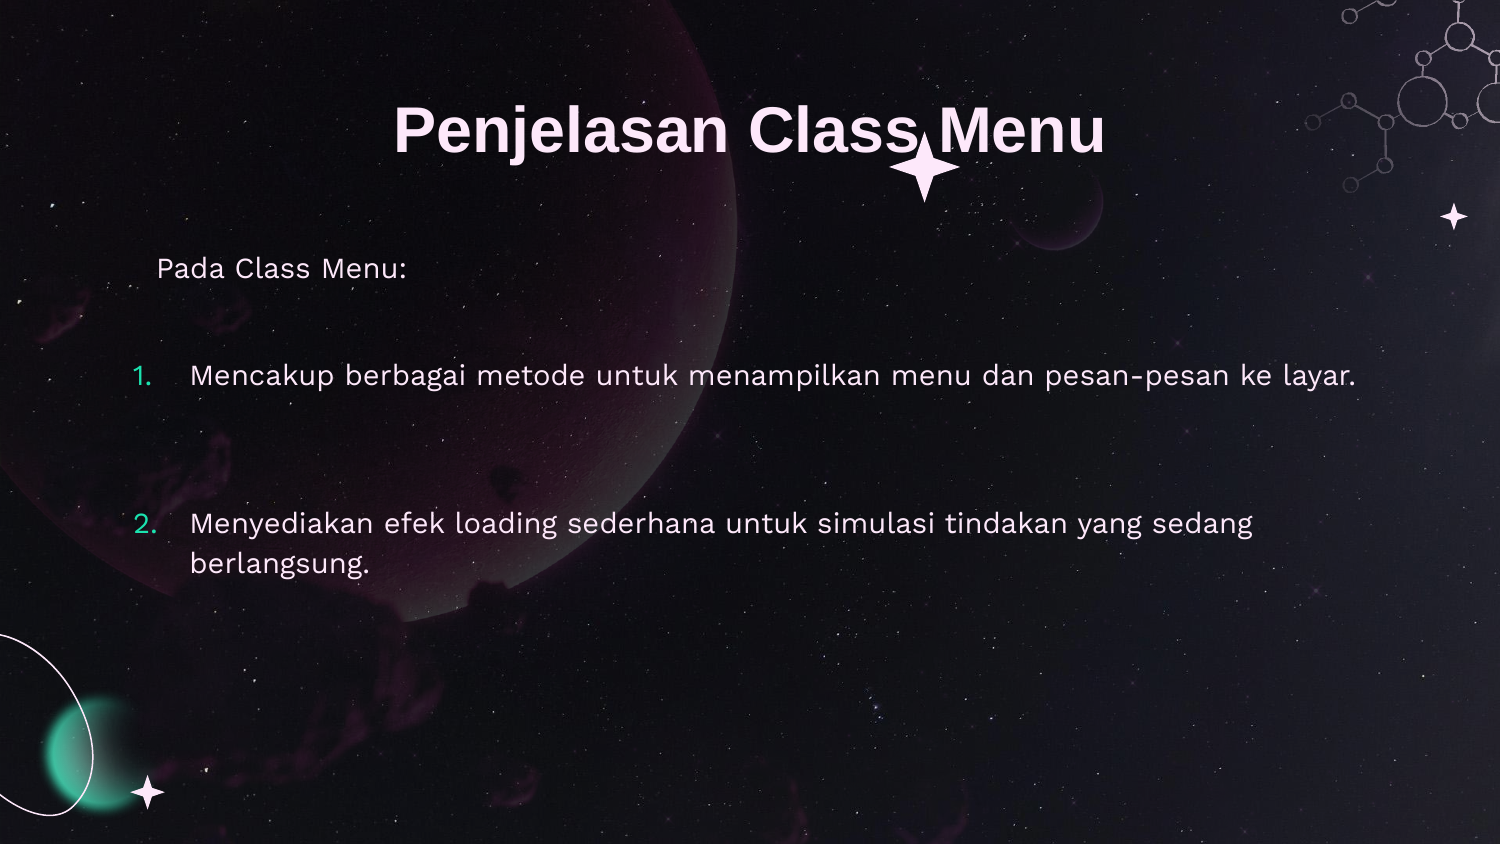

# Penjelasan Class Menu

Pada Class Menu:
Mencakup berbagai metode untuk menampilkan menu dan pesan-pesan ke layar.
Menyediakan efek loading sederhana untuk simulasi tindakan yang sedang berlangsung.